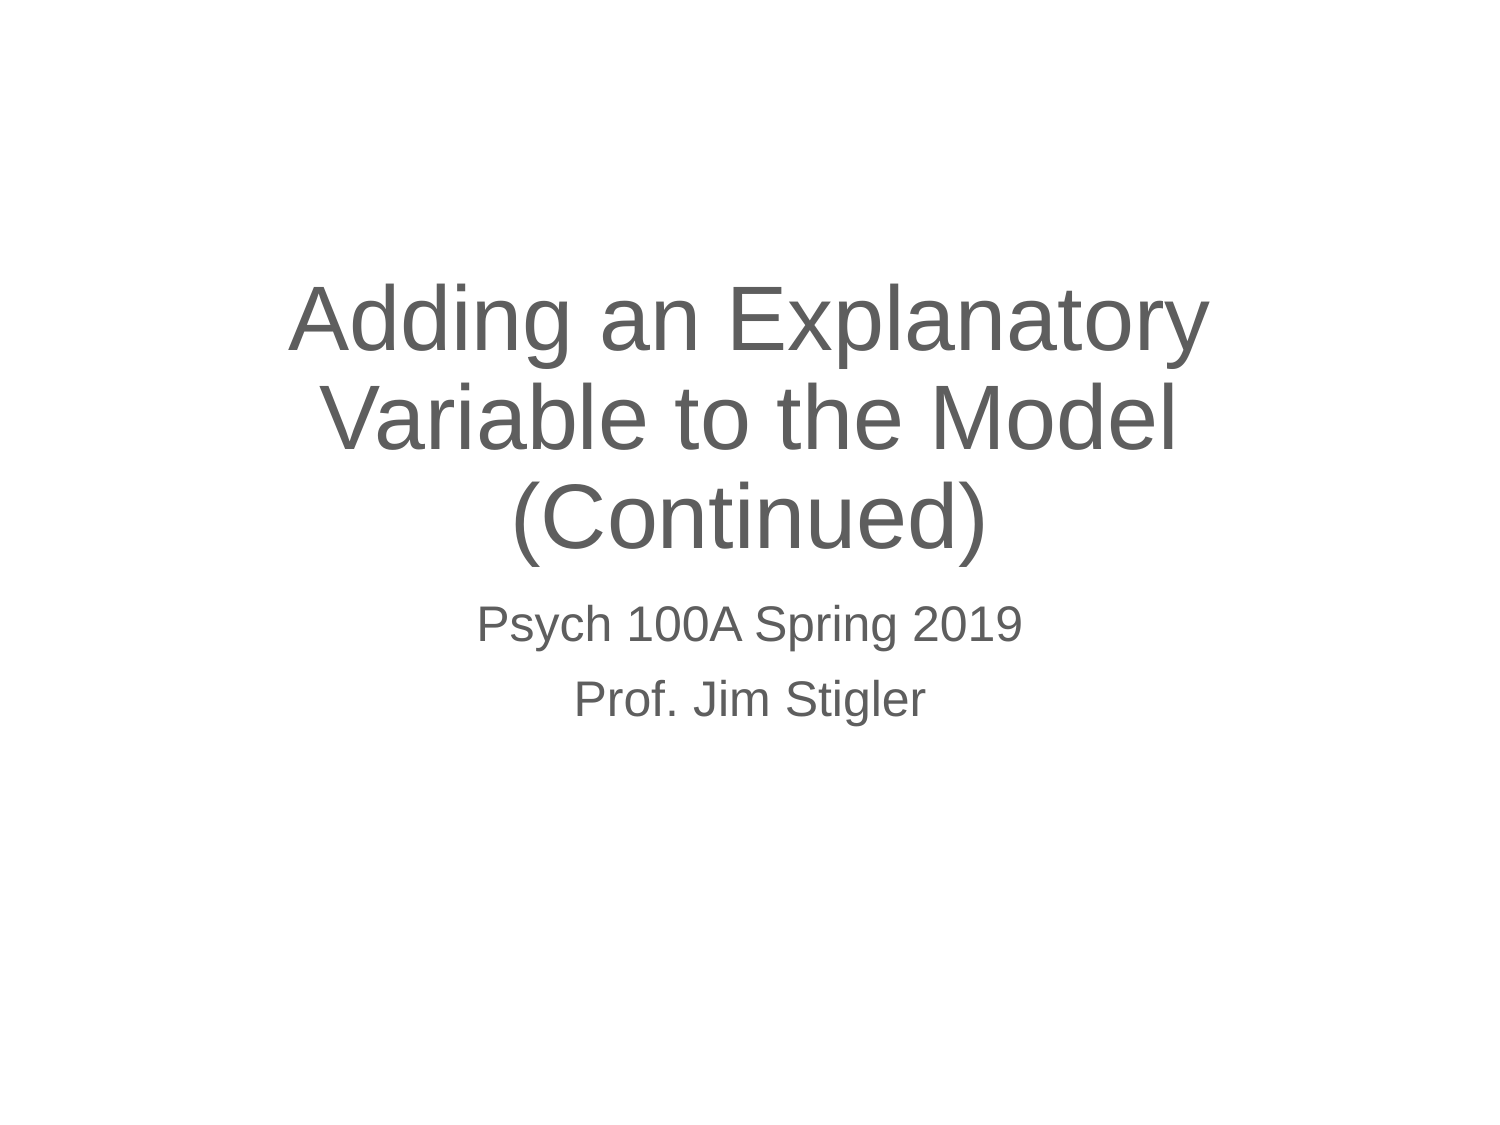

# Adding an Explanatory Variable to the Model (Continued)
Psych 100A Spring 2019
Prof. Jim Stigler